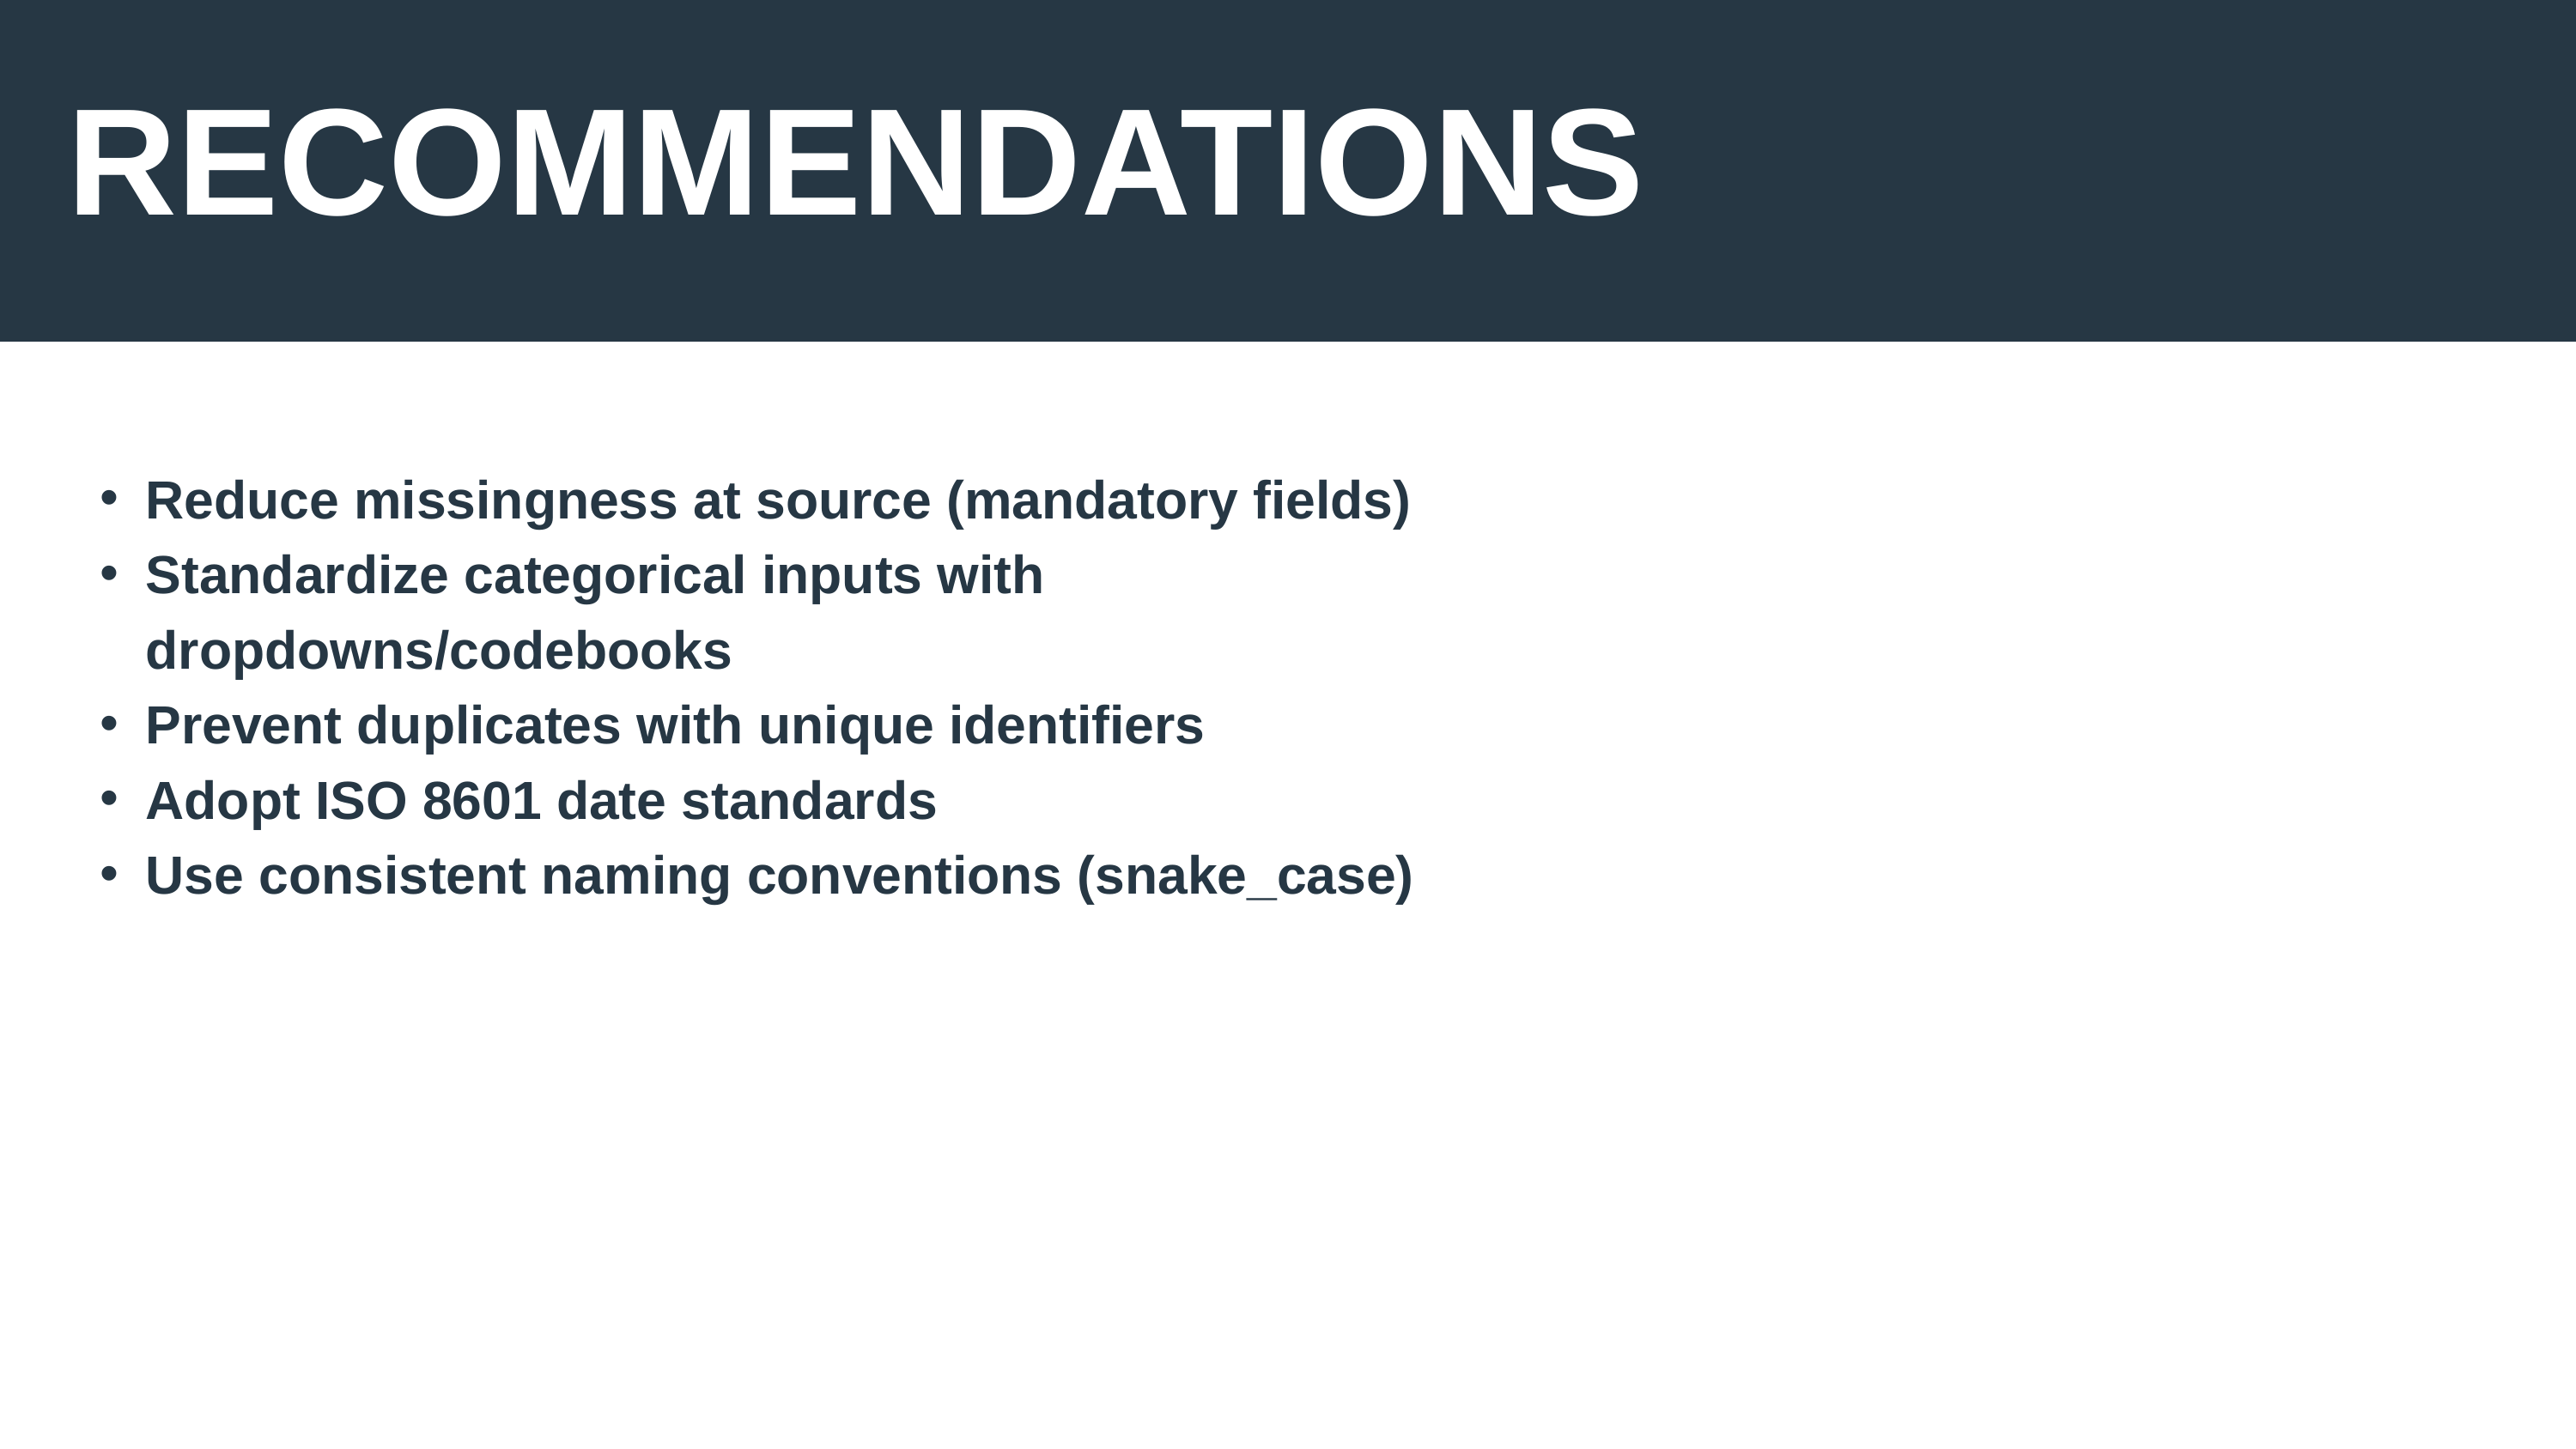

RECOMMENDATIONS
Reduce missingness at source (mandatory fields)
Standardize categorical inputs with dropdowns/codebooks
Prevent duplicates with unique identifiers
Adopt ISO 8601 date standards
Use consistent naming conventions (snake_case)